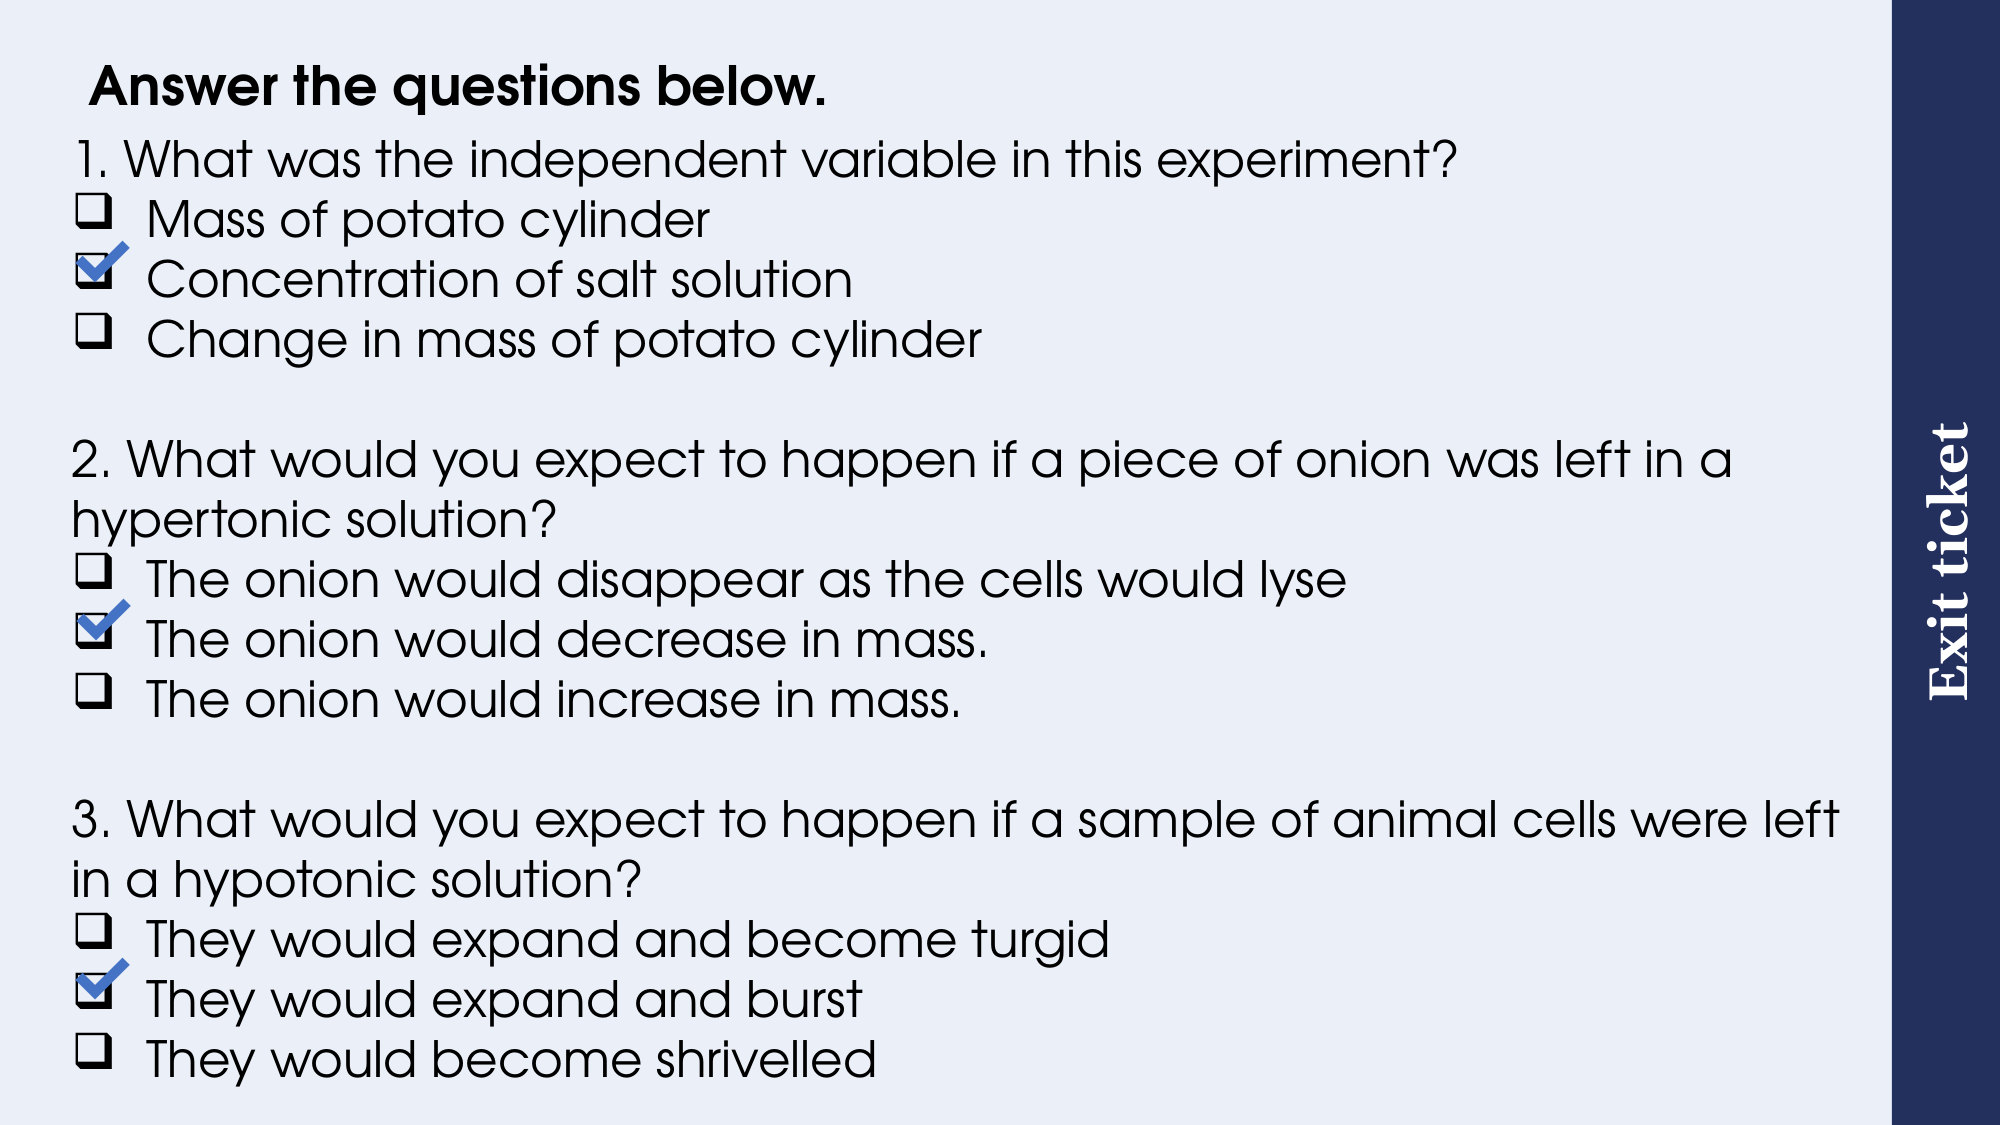

# Answer the questions below.
1. What was the independent variable in this experiment?
Mass of potato cylinder
Concentration of salt solution
Change in mass of potato cylinder

2. What would you expect to happen if a piece of onion was left in a hypertonic solution?
The onion would disappear as the cells would lyse
The onion would decrease in mass.
The onion would increase in mass.

3. What would you expect to happen if a sample of animal cells were left in a hypotonic solution?
They would expand and become turgid
They would expand and burst
They would become shrivelled

✓
✓
✓